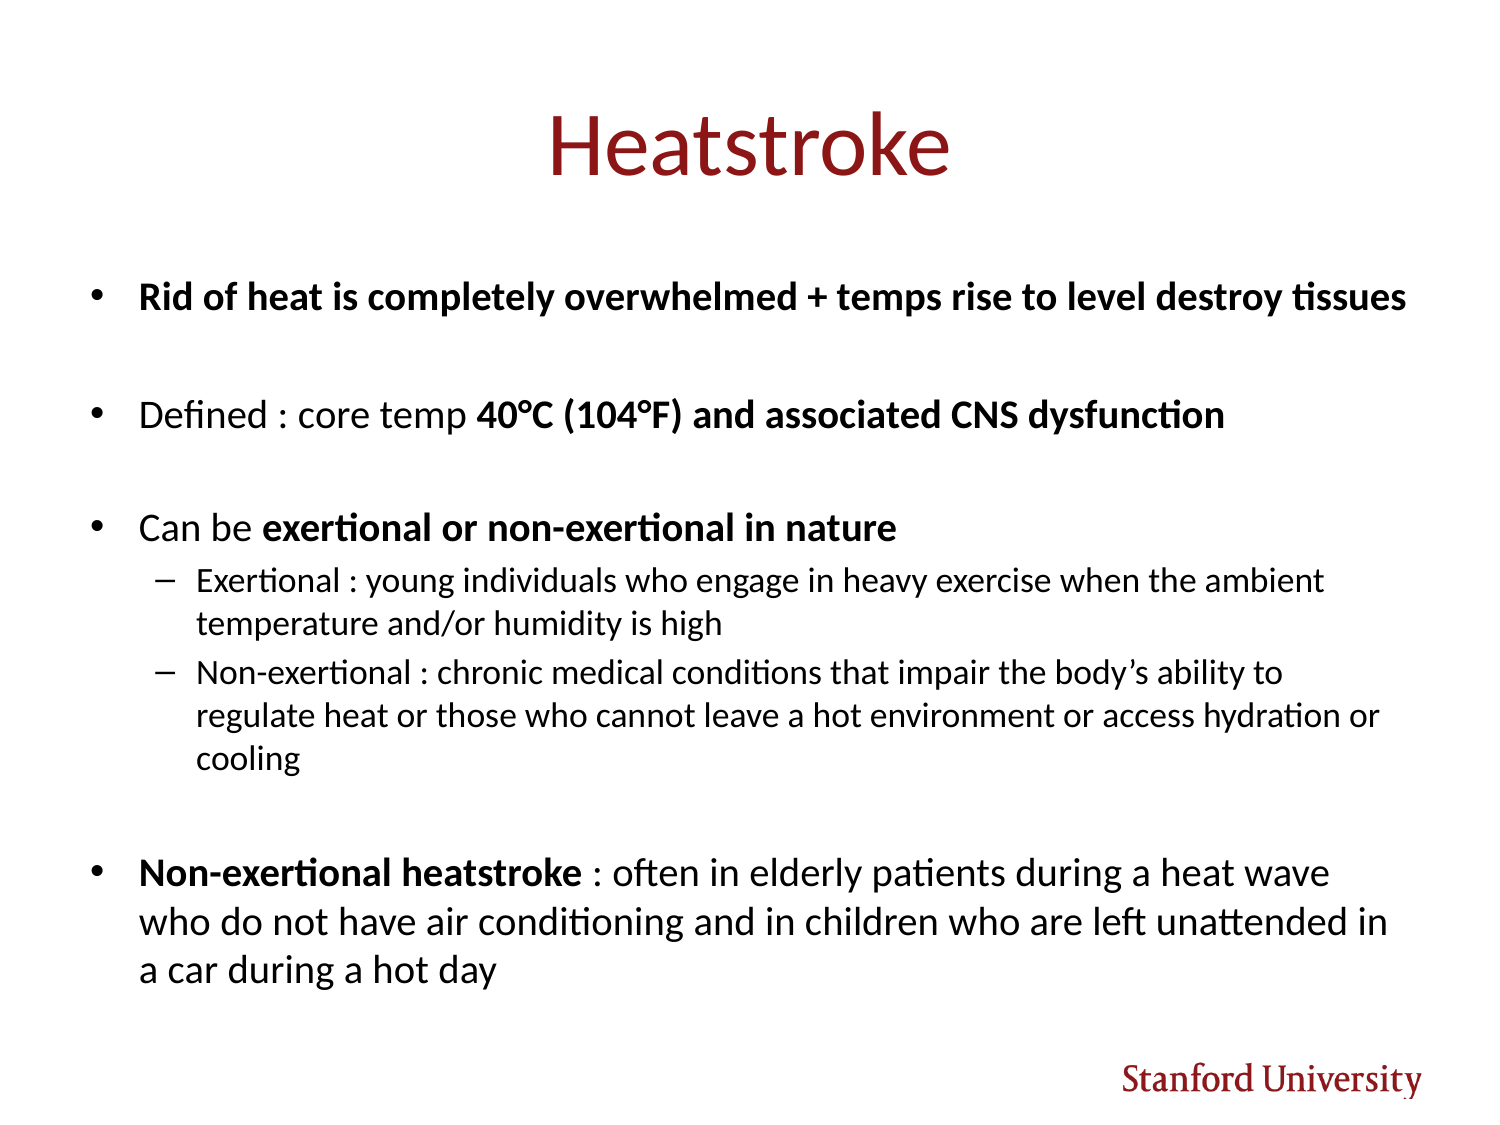

# Heatstroke
Rid of heat is completely overwhelmed + temps rise to level destroy tissues

Defined : core temp 40°C (104°F) and associated CNS dysfunction

Can be exertional or non-exertional in nature
Exertional : young individuals who engage in heavy exercise when the ambient temperature and/or humidity is high
Non-exertional : chronic medical conditions that impair the body’s ability to regulate heat or those who cannot leave a hot environment or access hydration or cooling

Non-exertional heatstroke : often in elderly patients during a heat wave who do not have air conditioning and in children who are left unattended in a car during a hot day